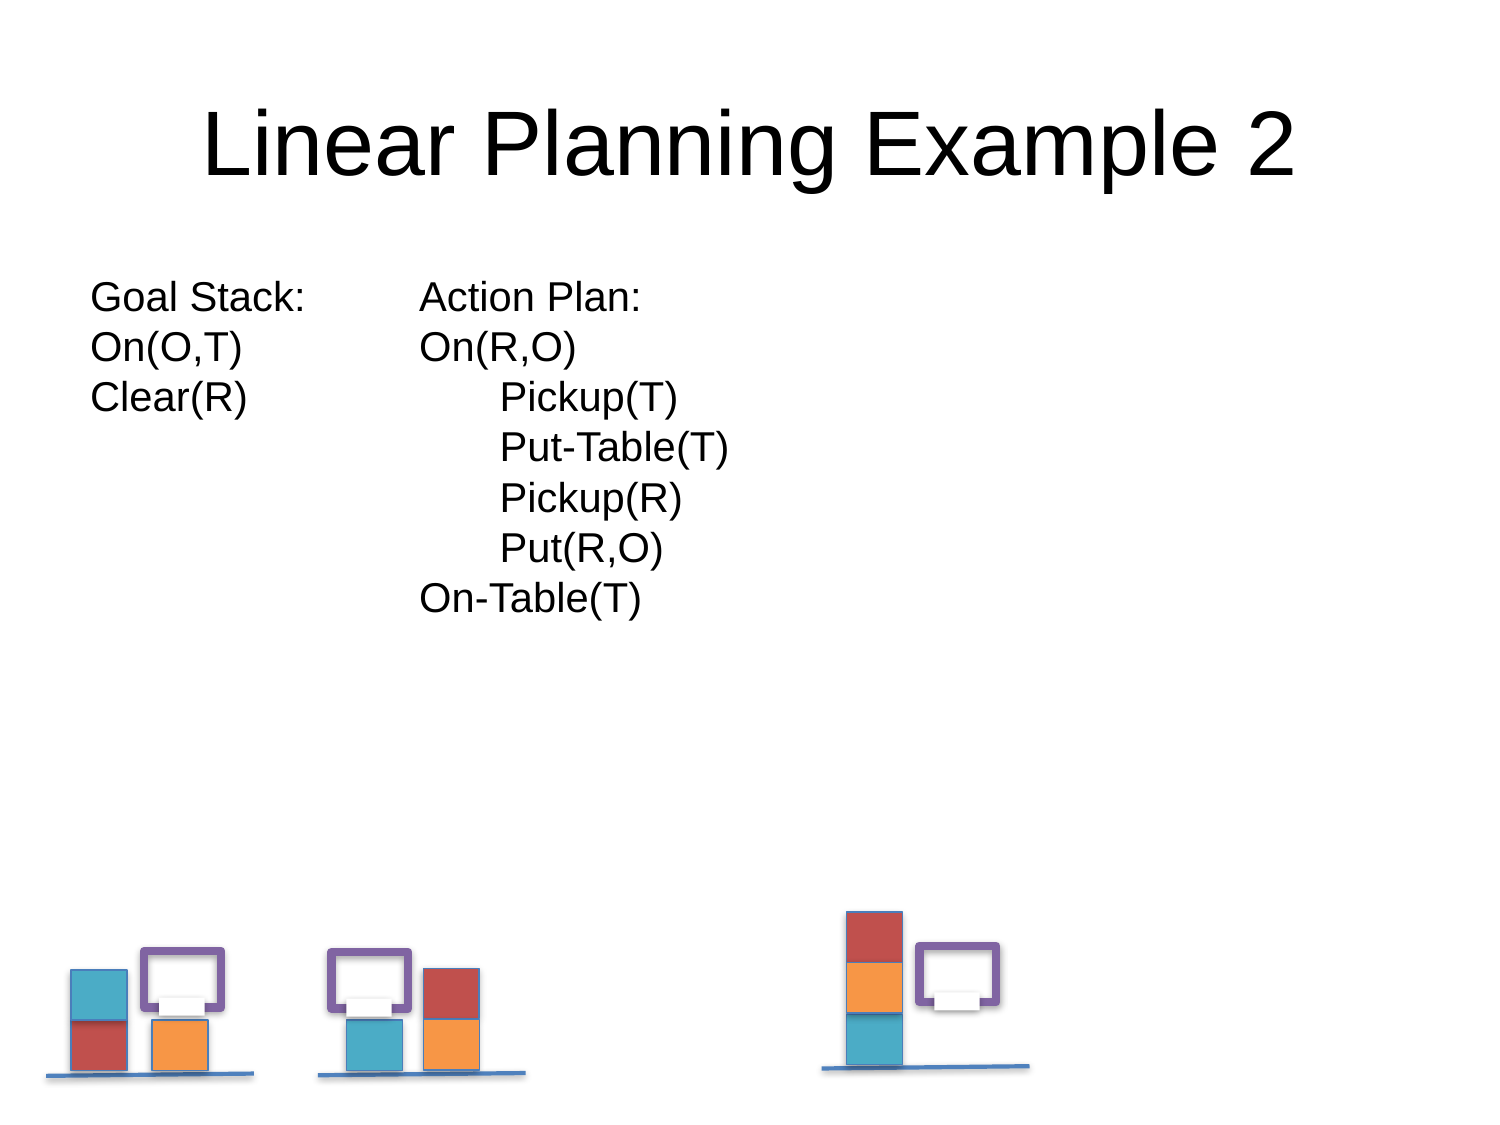

# Linear Planning Example 2
Action Plan:
On(R,O)
       Pickup(T)
       Put-Table(T)
       Pickup(R)
       Put(R,O)
On-Table(T)
Goal Stack:
On(O,T)
Clear(R)